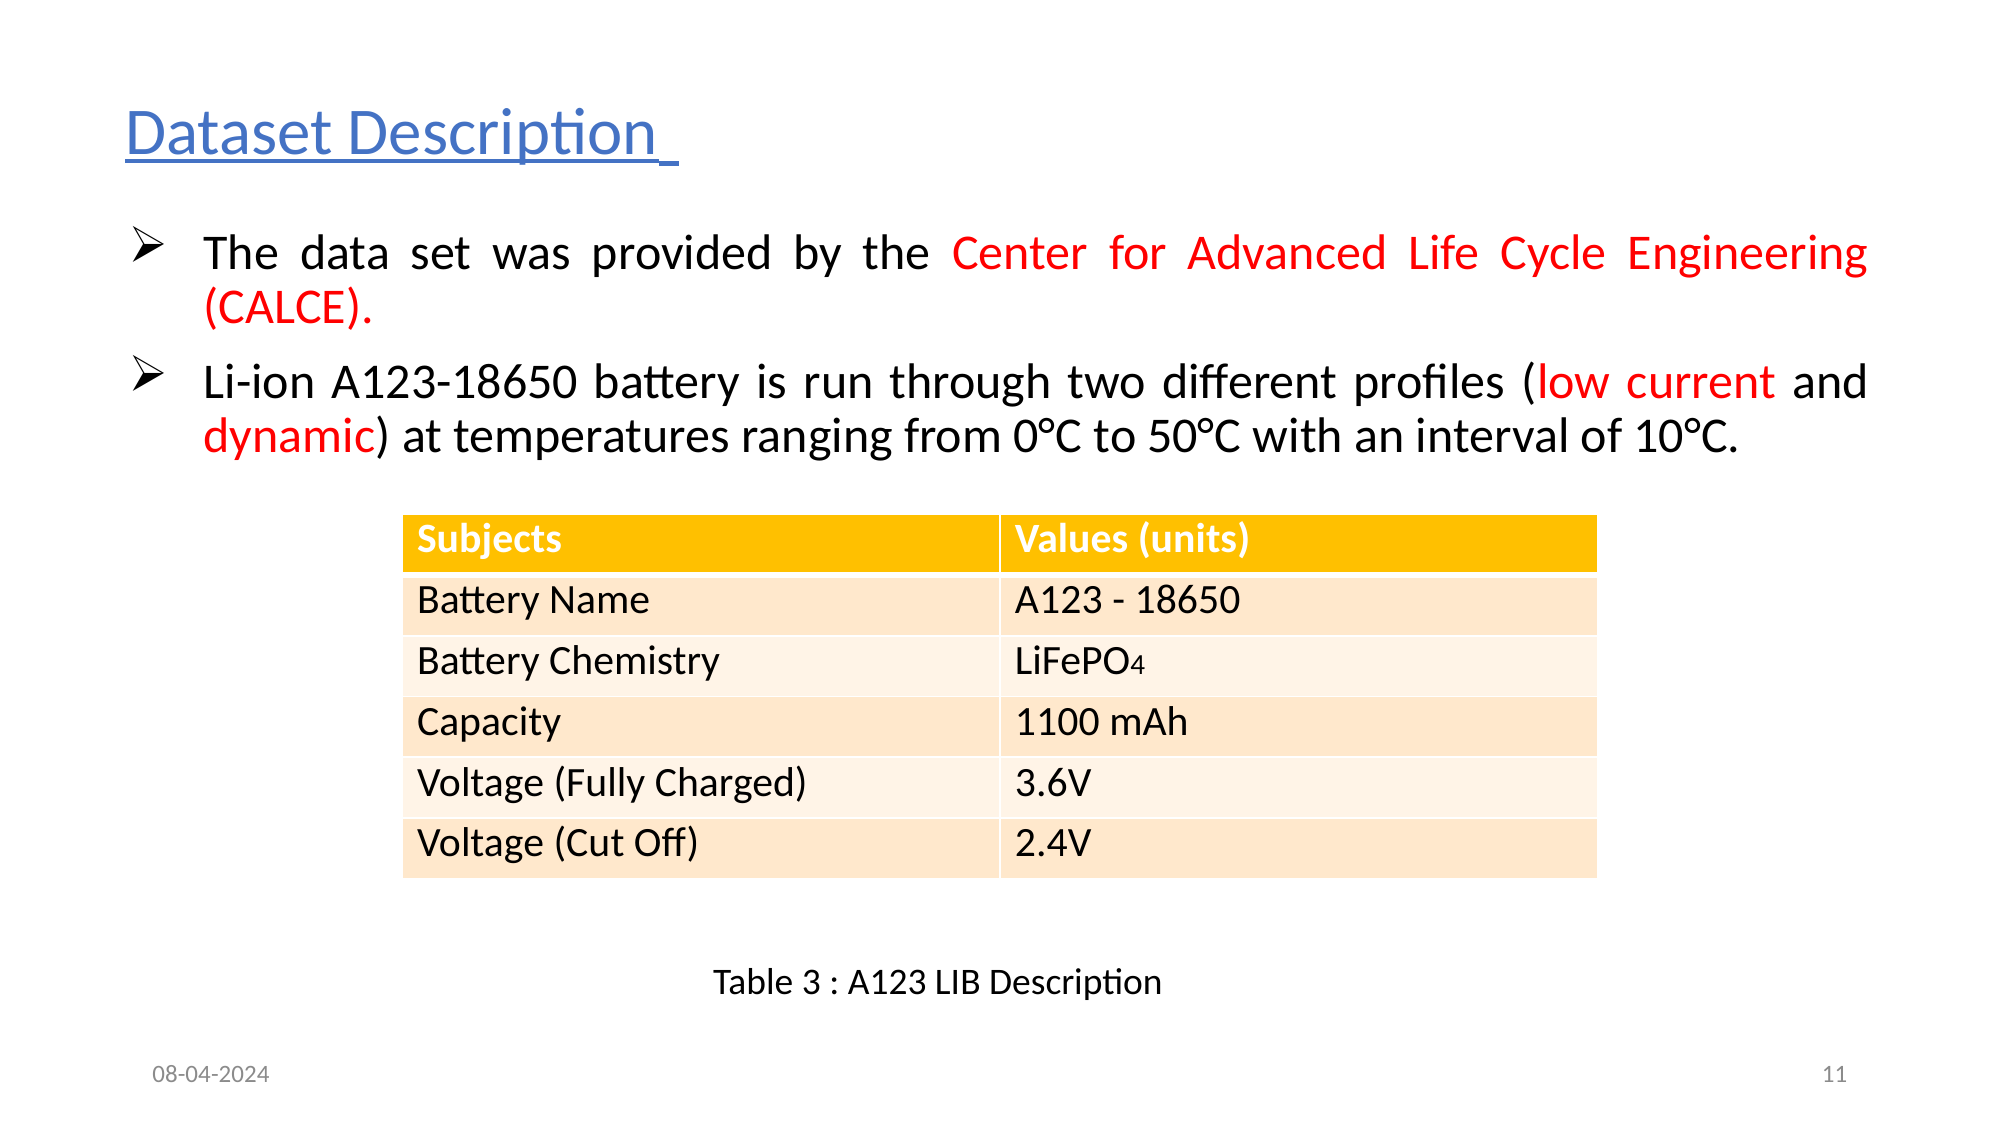

# Dataset Description
The data set was provided by the Center for Advanced Life Cycle Engineering (CALCE).
Li-ion A123-18650 battery is run through two different profiles (low current and dynamic) at temperatures ranging from 0°C to 50°C with an interval of 10°C.
| Subjects | Values (units) |
| --- | --- |
| Battery Name | A123 - 18650 |
| Battery Chemistry | LiFePO4 |
| Capacity | 1100 mAh |
| Voltage (Fully Charged) | 3.6V |
| Voltage (Cut Off) | 2.4V |
Table 3 : A123 LIB Description
08-04-2024
11